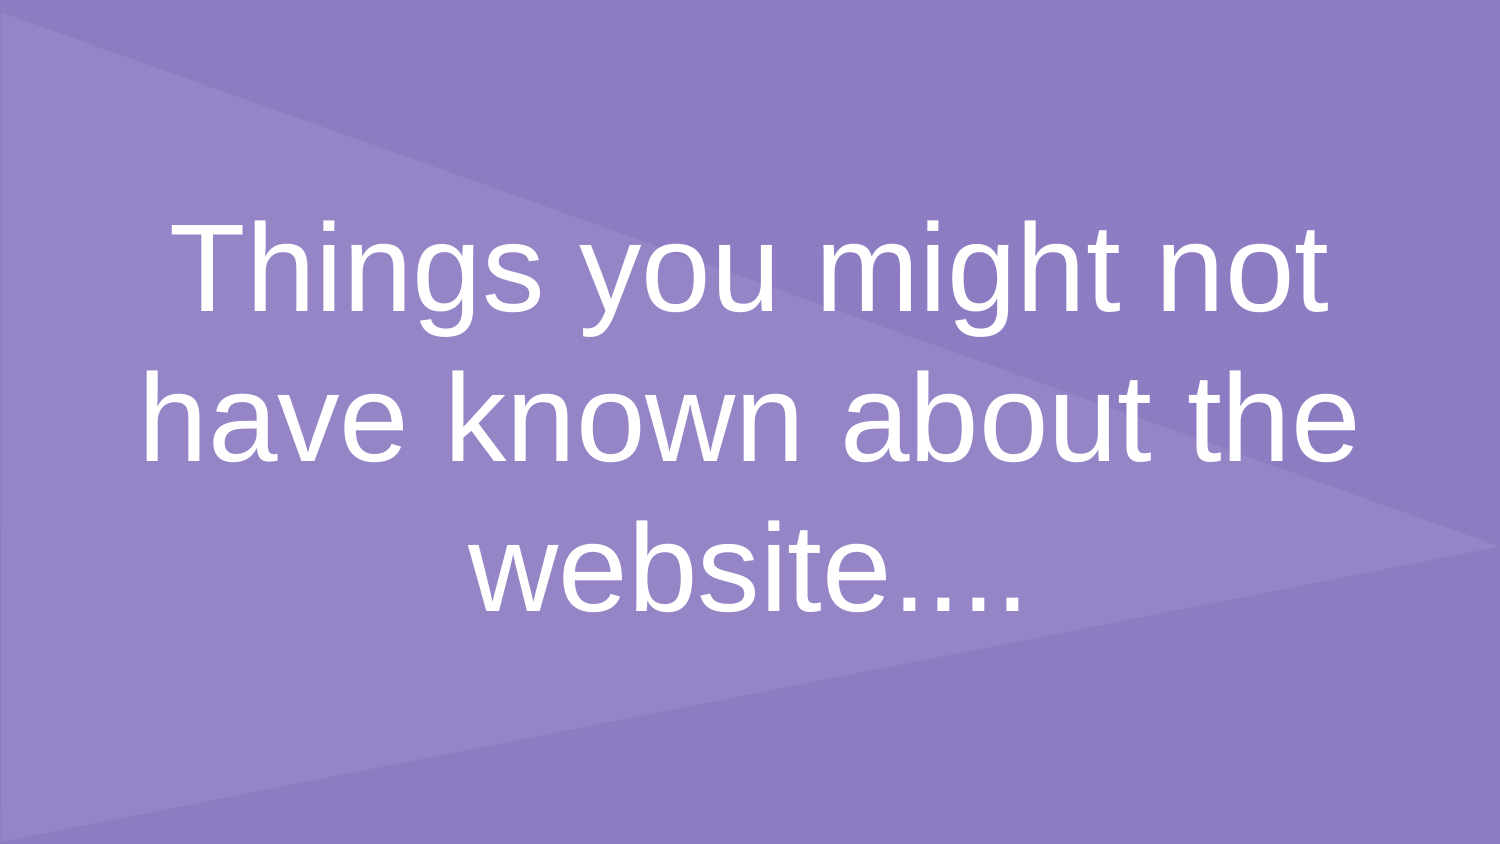

Things you might not have known about the website....